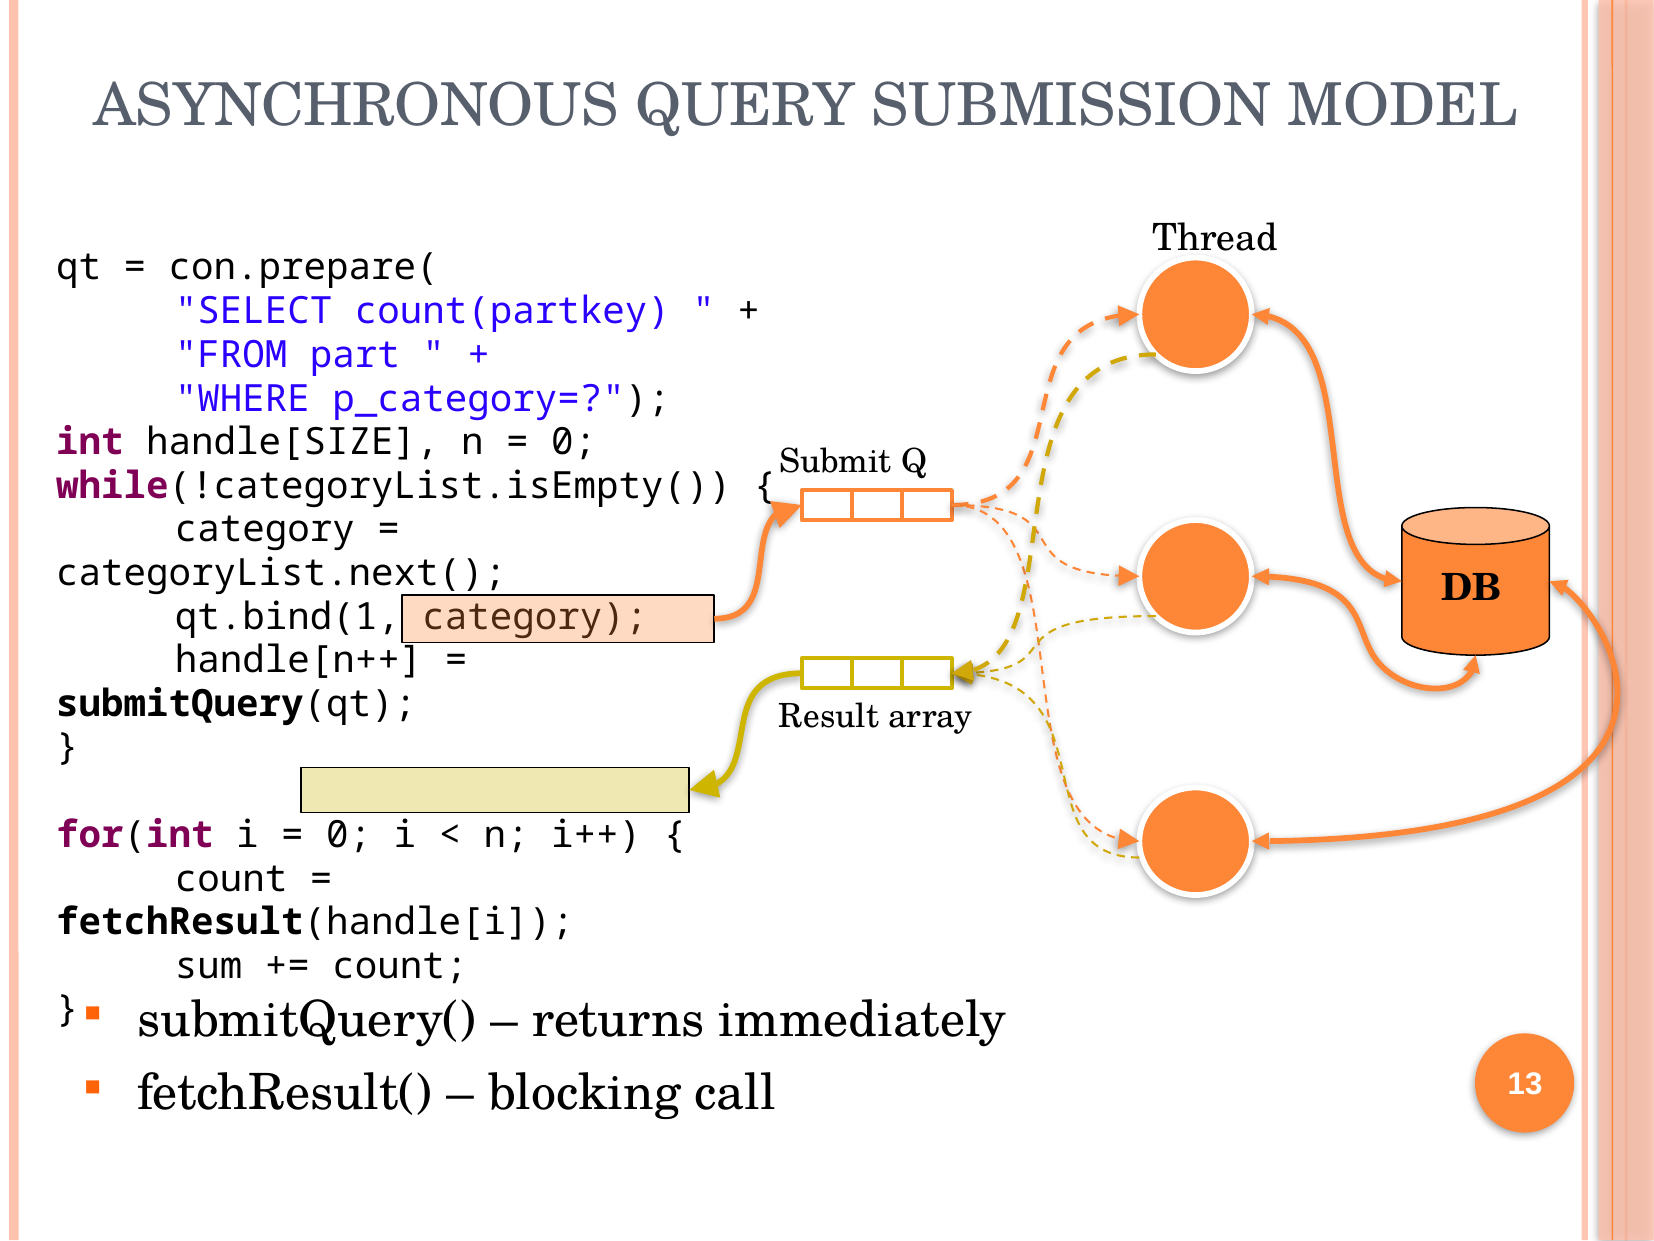

# Asynchronous query submission model
Thread
qt = con.prepare(
	"SELECT count(partkey) " +
	"FROM part " +
	"WHERE p_category=?");
int handle[SIZE], n = 0;
while(!categoryList.isEmpty()) {
	category = categoryList.next();
	qt.bind(1, category);
	handle[n++] = submitQuery(qt);
}

for(int i = 0; i < n; i++) {
	count = fetchResult(handle[i]);
	sum += count;
}

Submit Q

DB

Result array

submitQuery() – returns immediately
fetchResult() – blocking call

13